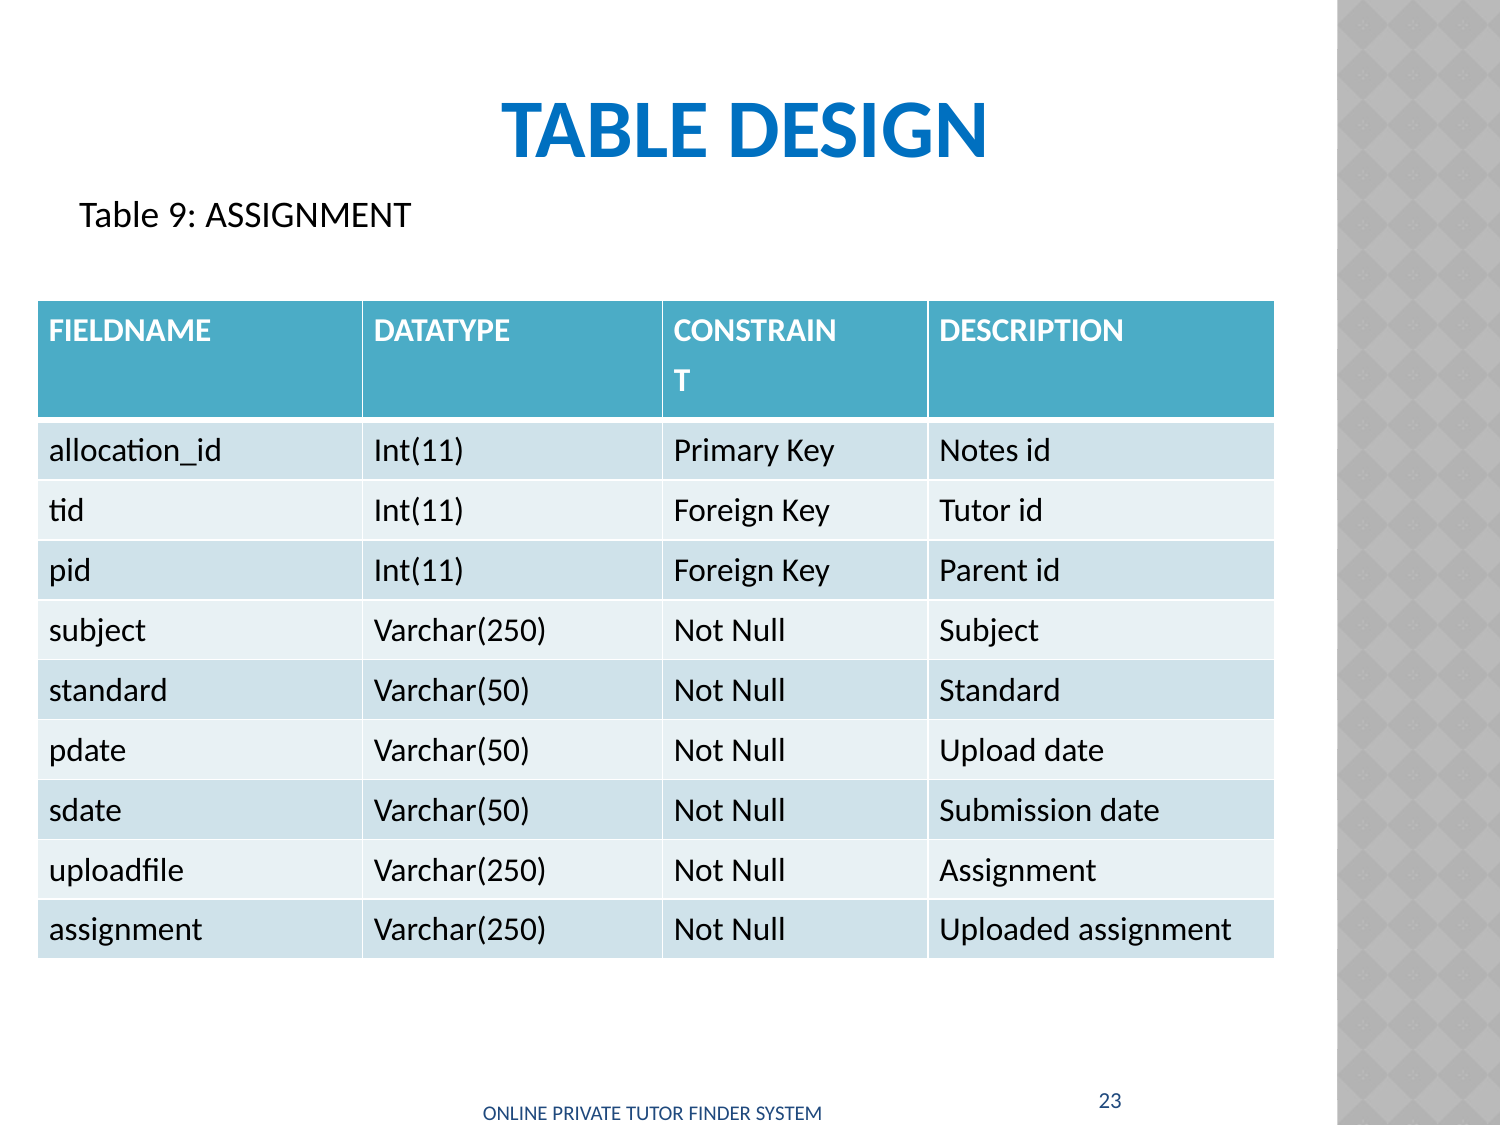

# Table design
Table 9: ASSIGNMENT
| FIELDNAME | DATATYPE | CONSTRAINT | DESCRIPTION |
| --- | --- | --- | --- |
| video\_id | Int(11) | Primary Key | Video id |
| video\_id | Int(11) | Primary Key | Video id |
| tid | Int(11) | Foreign Key | Tutor id |
| name | Varchar(250) | Not Null | Video Name |
| FIELDNAME | DATATYPE | CONSTRAINT | DESCRIPTION |
| --- | --- | --- | --- |
| allocation\_id | Int(11) | Primary Key | Notes id |
| tid | Int(11) | Foreign Key | Tutor id |
| pid | Int(11) | Foreign Key | Parent id |
| subject | Varchar(250) | Not Null | Subject |
| standard | Varchar(50) | Not Null | Standard |
| pdate | Varchar(50) | Not Null | Upload date |
| sdate | Varchar(50) | Not Null | Submission date |
| uploadfile | Varchar(250) | Not Null | Assignment |
| assignment | Varchar(250) | Not Null | Uploaded assignment |
23
ONLINE PRIVATE TUTOR FINDER SYSTEM